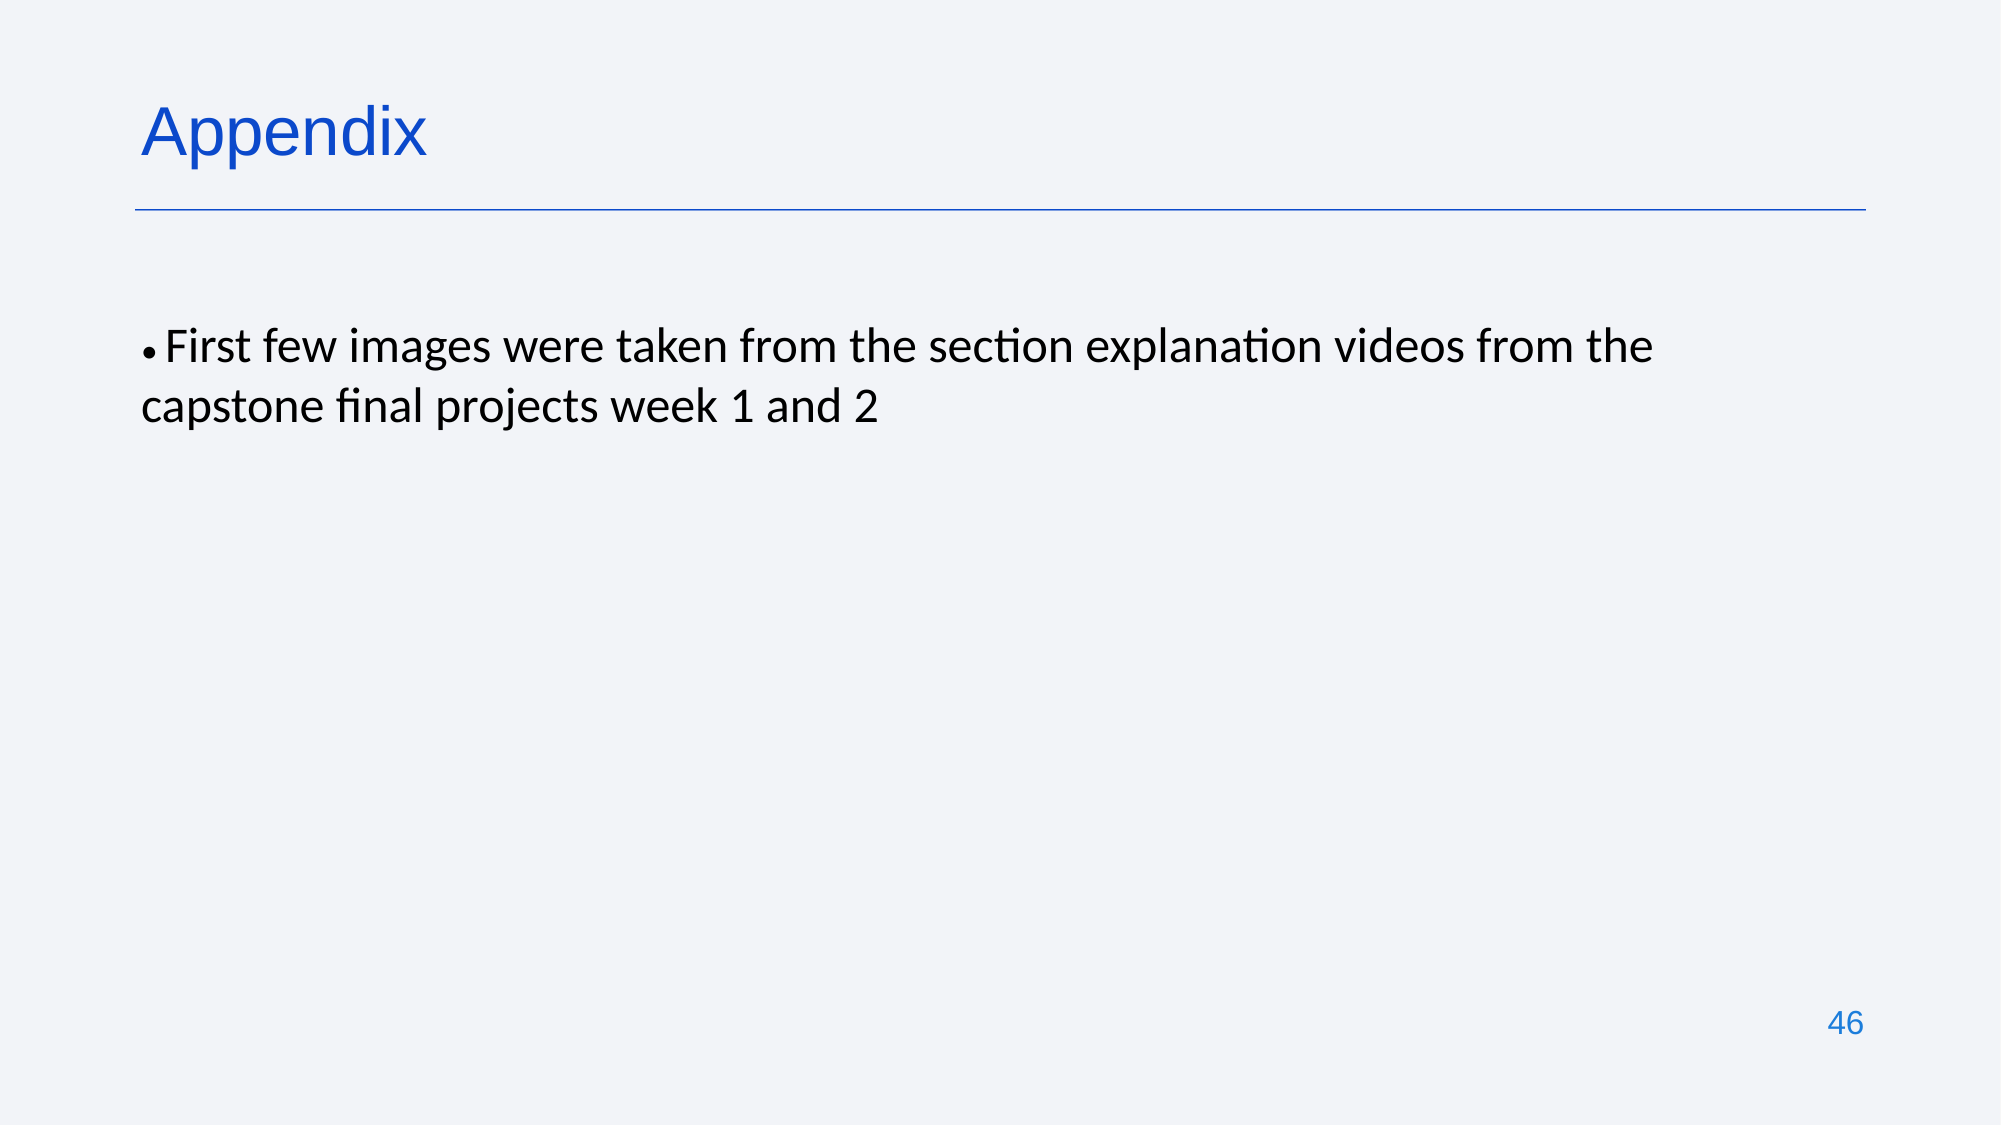

Appendix
• First few images were taken from the section explanation videos from the capstone final projects week 1 and 2
46